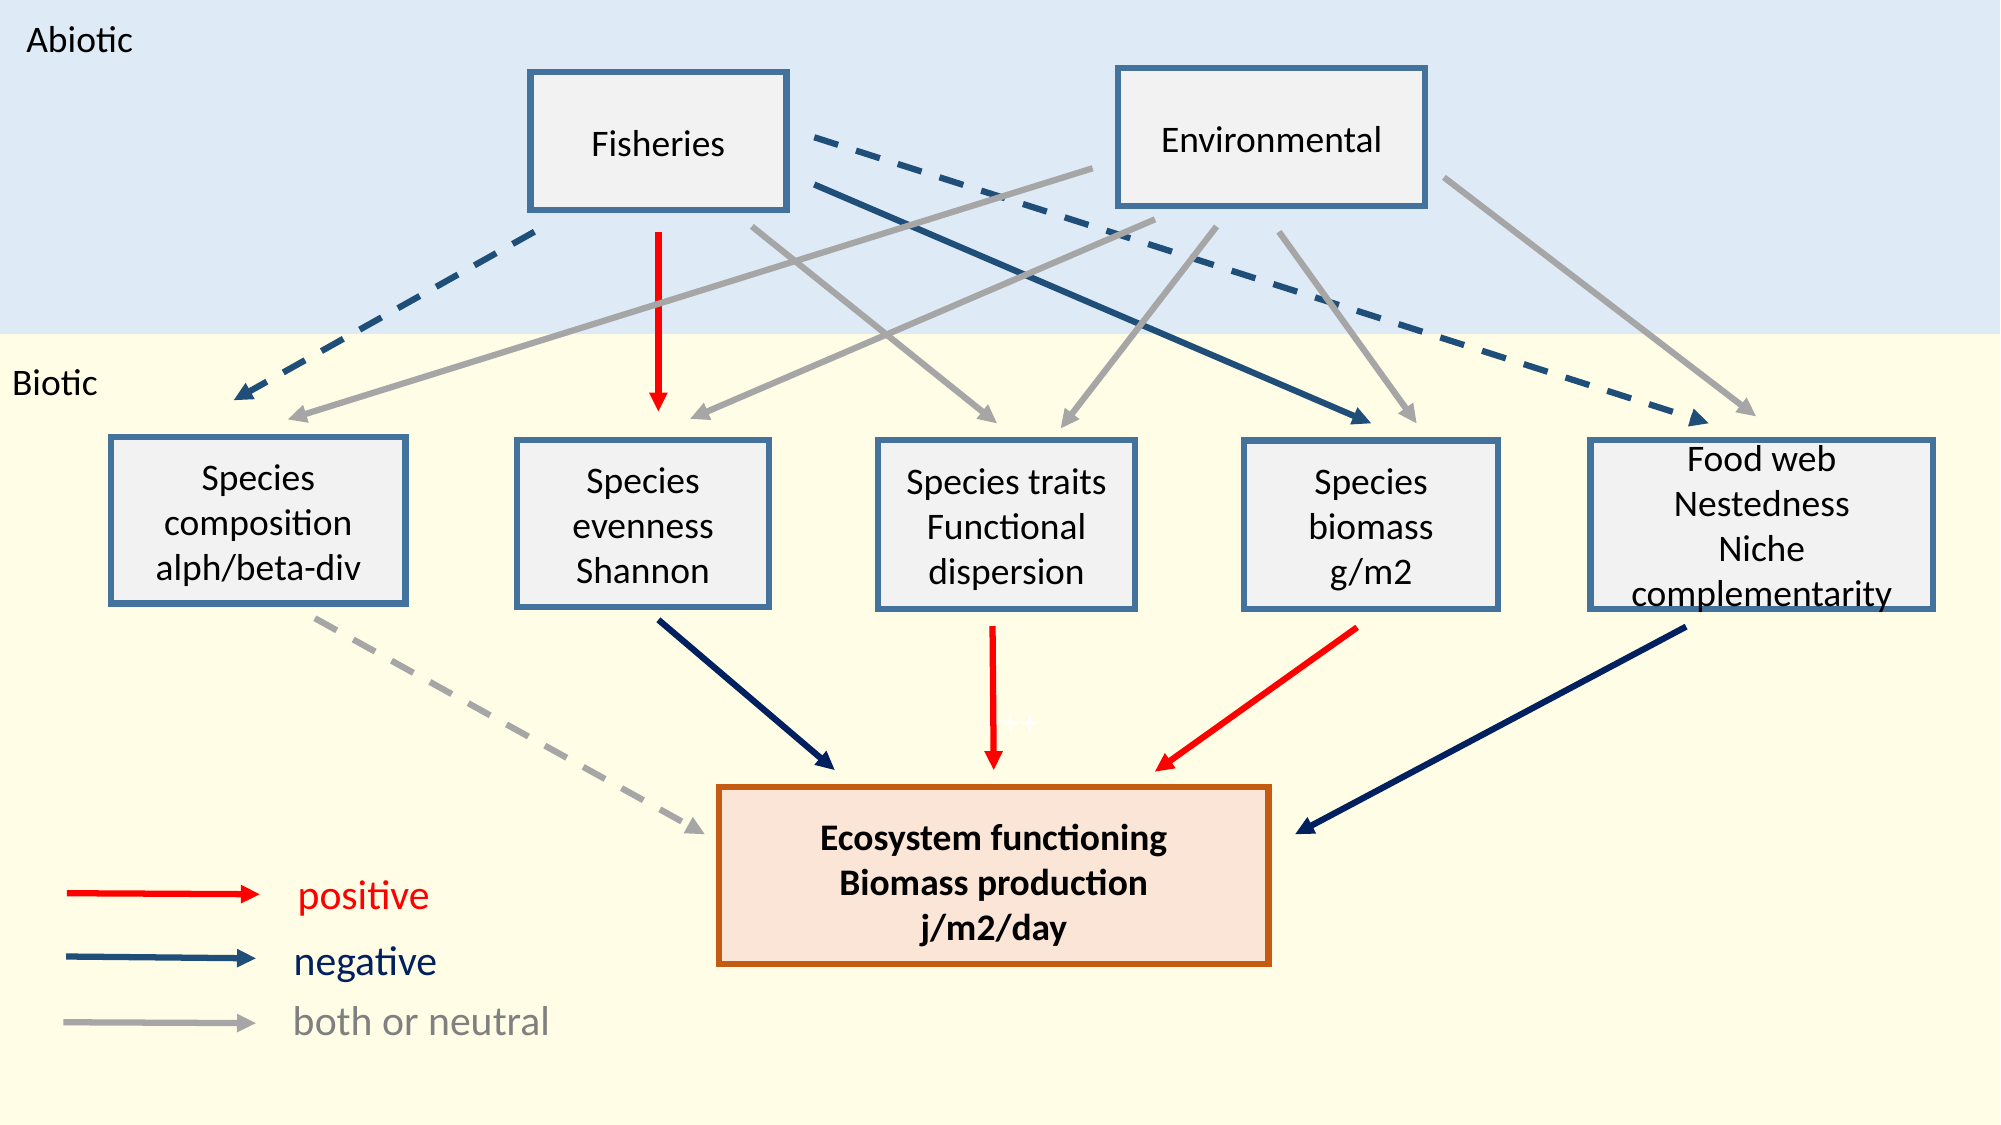

+++
Abiotic
Environmental
Fisheries
Biotic
Species composition
alph/beta-div

Species evenness
Shannon

Food web
Nestedness
Niche complementarity
Species traits
Functional dispersion
Species biomass
g/m2

Ecosystem functioning
Biomass production
j/m2/day

positive
negative
both or neutral